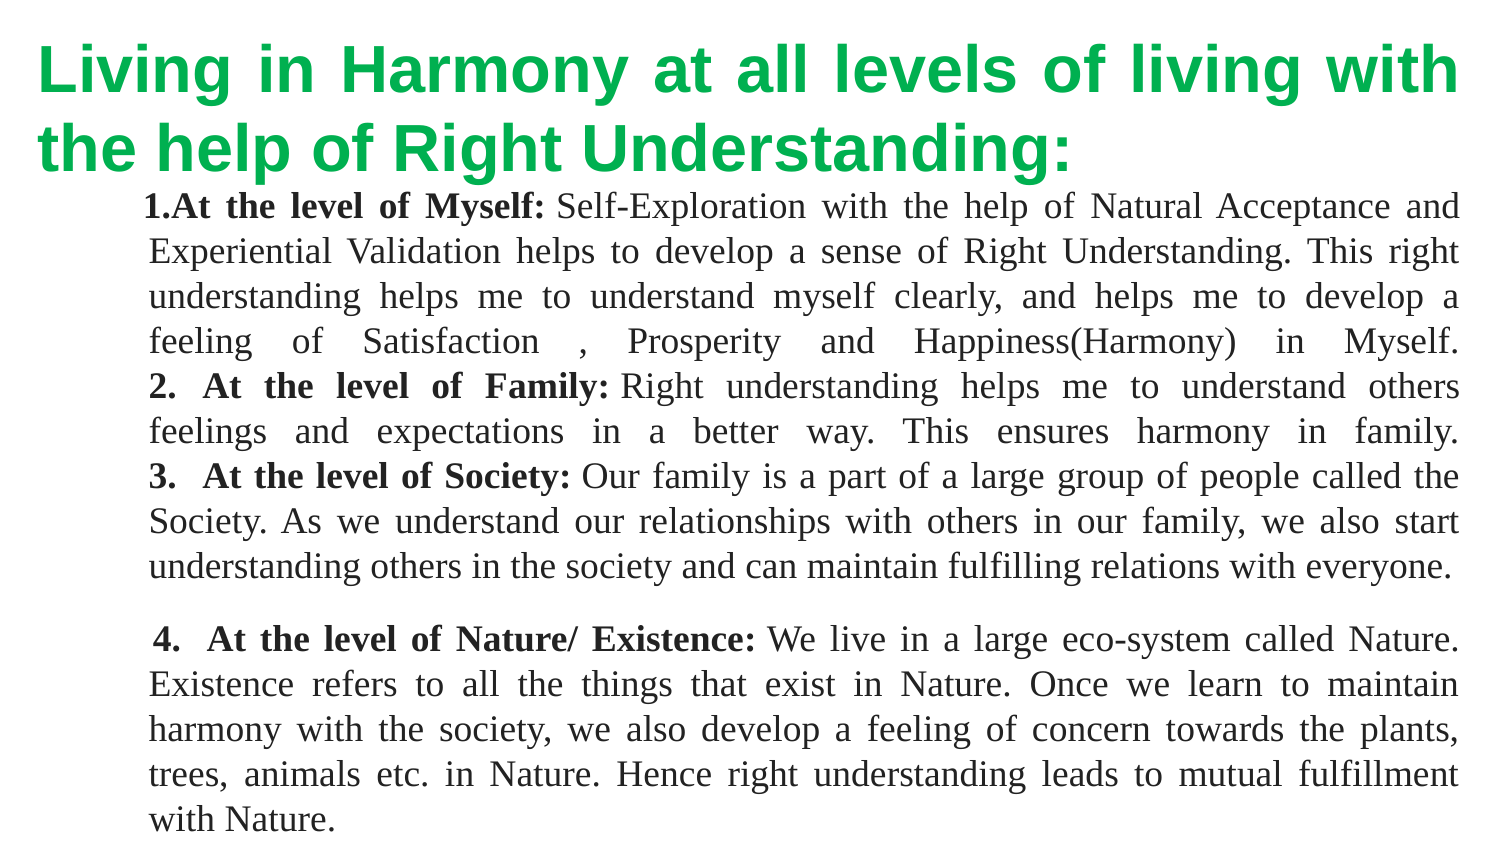

# Living in Harmony at all levels of living with the help of Right Understanding:
     1.At the level of Myself: Self-Exploration with the help of Natural Acceptance and Experiential Validation helps to develop a sense of Right Understanding. This right understanding helps me to understand myself clearly, and helps me to develop a feeling of Satisfaction , Prosperity and Happiness(Harmony) in Myself.
2.      At the level of Family: Right understanding helps me to understand others feelings and expectations in a better way. This ensures harmony in family.
3.      At the level of Society: Our family is a part of a large group of people called the Society. As we understand our relationships with others in our family, we also start understanding others in the society and can maintain fulfilling relations with everyone.
   4.      At the level of Nature/ Existence: We live in a large eco-system called Nature. Existence refers to all the things that exist in Nature. Once we learn to maintain harmony with the society, we also develop a feeling of concern towards the plants, trees, animals etc. in Nature. Hence right understanding leads to mutual fulfillment with Nature.